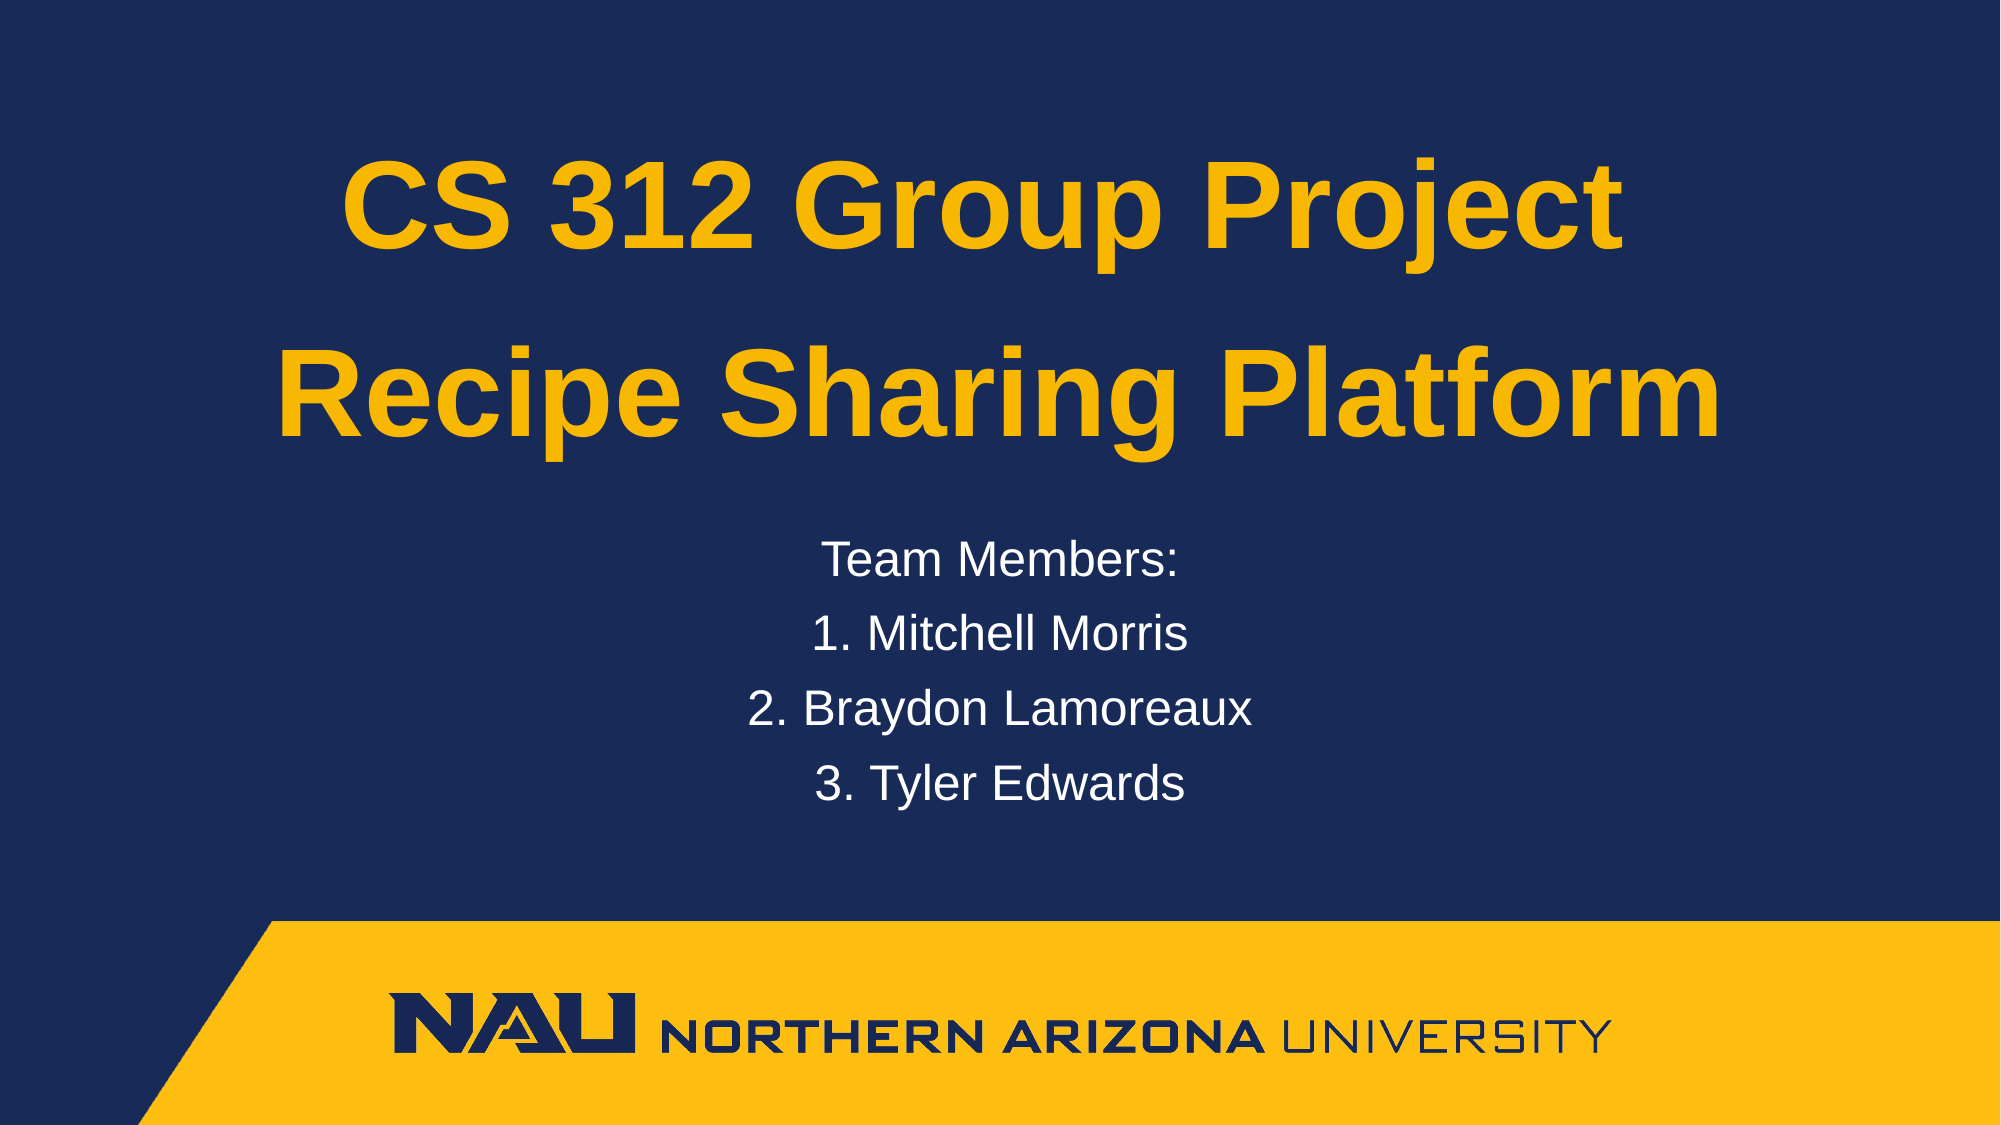

CS 312 Group Project
# Recipe Sharing Platform
Team Members:
1. Mitchell Morris
2. Braydon Lamoreaux
3. Tyler Edwards